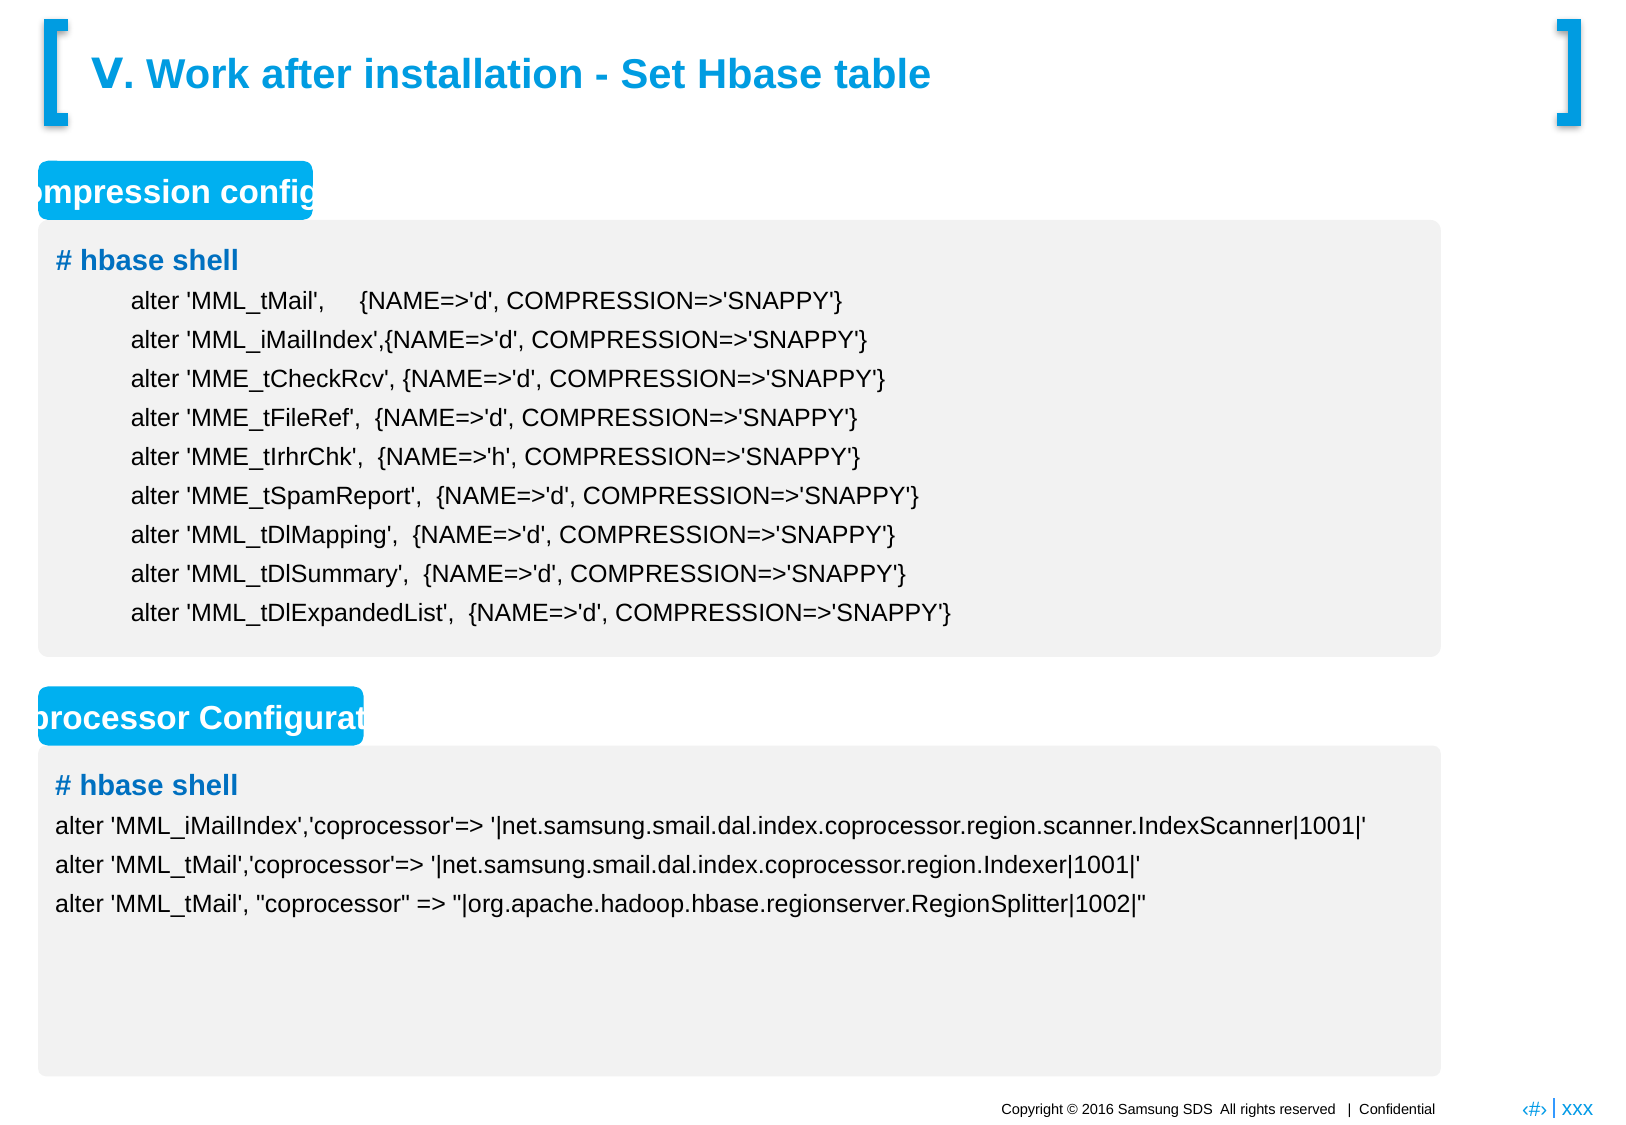

# Ⅴ. Work after installation - Set Hbase table
table compression configuration
# hbase shell
alter 'MML_tMail',     {NAME=>'d', COMPRESSION=>'SNAPPY'}
alter 'MML_iMailIndex',{NAME=>'d', COMPRESSION=>'SNAPPY'}
alter 'MME_tCheckRcv', {NAME=>'d', COMPRESSION=>'SNAPPY'}
alter 'MME_tFileRef',  {NAME=>'d', COMPRESSION=>'SNAPPY'}
alter 'MME_tIrhrChk',  {NAME=>'h', COMPRESSION=>'SNAPPY'}
alter 'MME_tSpamReport',  {NAME=>'d', COMPRESSION=>'SNAPPY'}
alter 'MML_tDlMapping',  {NAME=>'d', COMPRESSION=>'SNAPPY'}
alter 'MML_tDlSummary',  {NAME=>'d', COMPRESSION=>'SNAPPY'}
alter 'MML_tDlExpandedList',  {NAME=>'d', COMPRESSION=>'SNAPPY'}

Coprocessor Configuration
# hbase shell
alter 'MML_iMailIndex','coprocessor'=> '|net.samsung.smail.dal.index.coprocessor.region.scanner.IndexScanner|1001|'
alter 'MML_tMail','coprocessor'=> '|net.samsung.smail.dal.index.coprocessor.region.Indexer|1001|'
alter 'MML_tMail', "coprocessor" => "|org.apache.hadoop.hbase.regionserver.RegionSplitter|1002|"